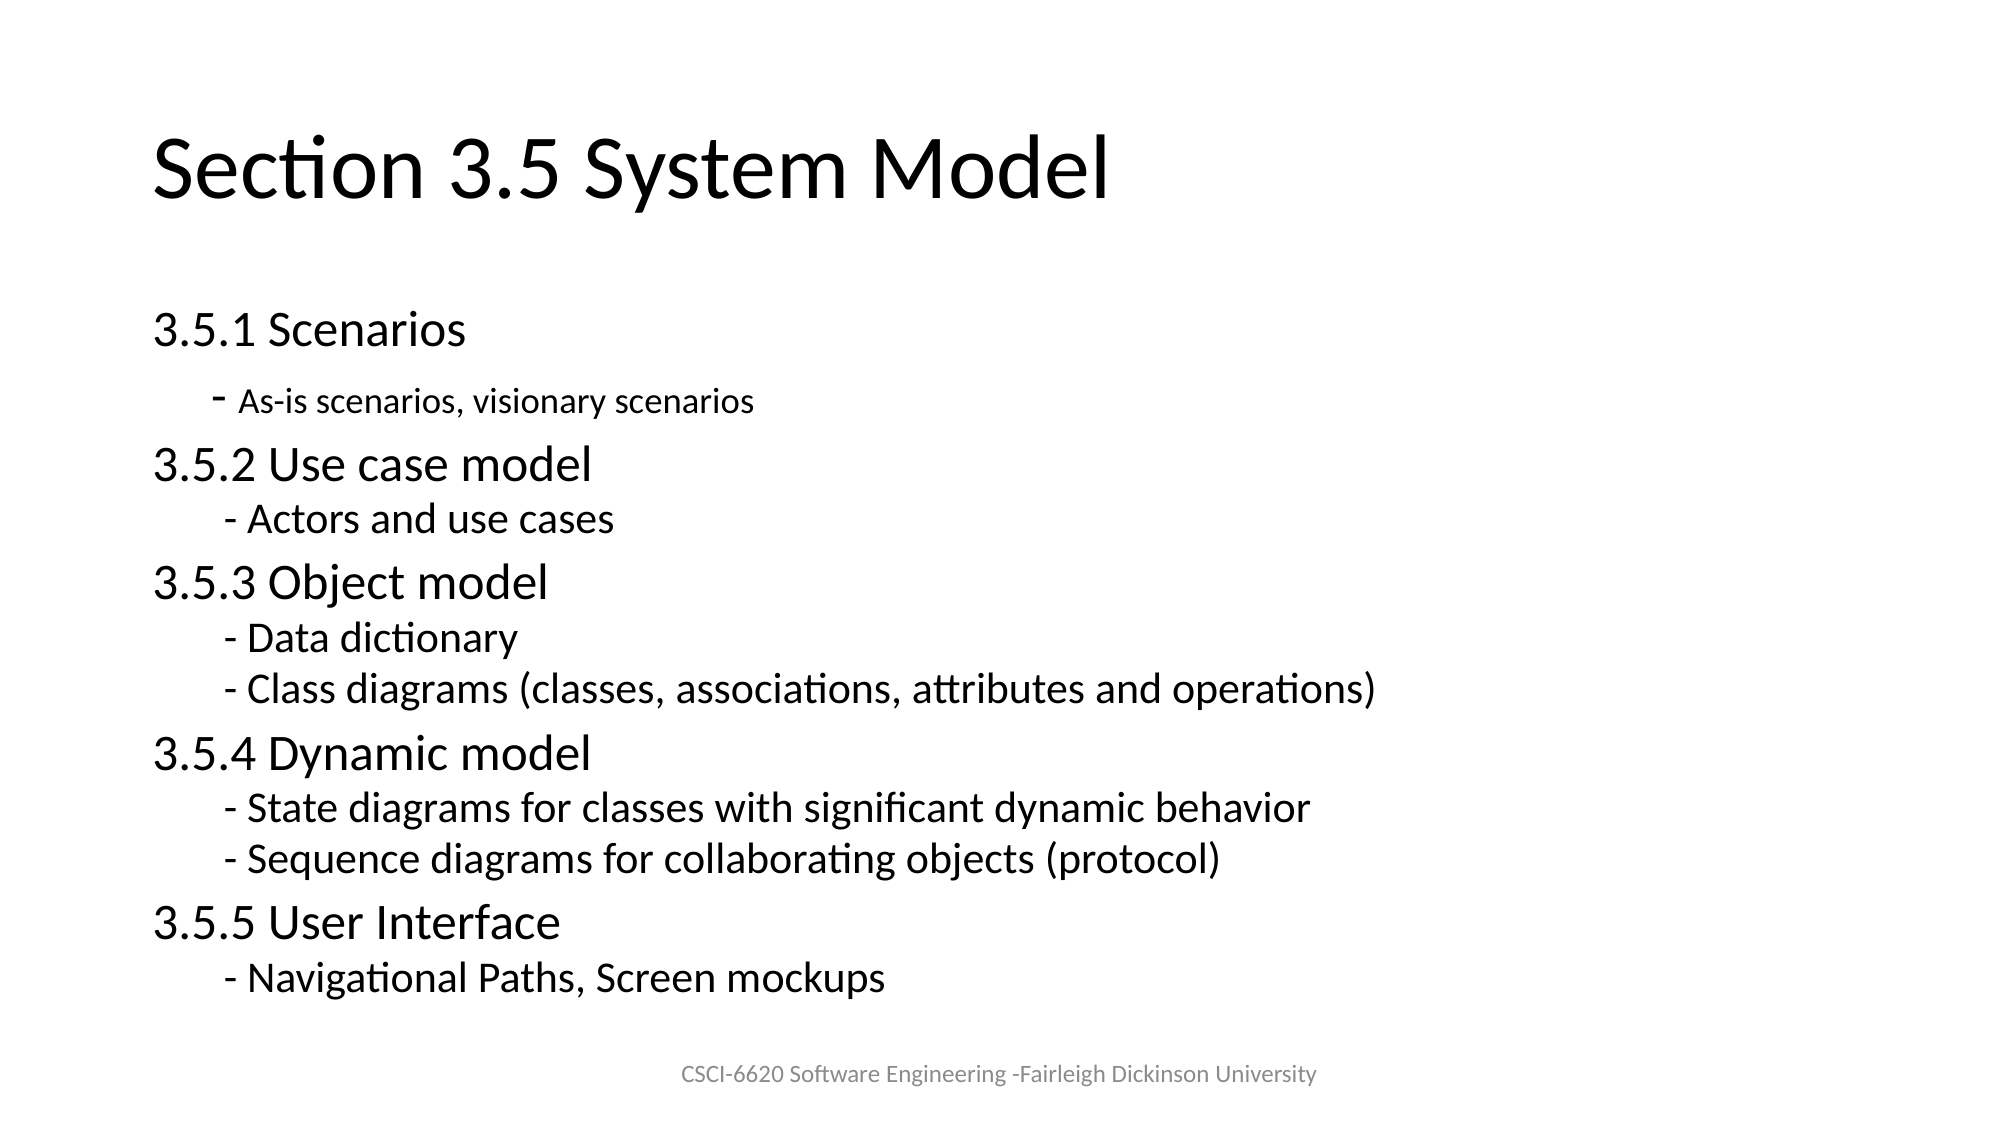

# Section 3.5 System Model
3.5.1 Scenarios
	  - As-is scenarios, visionary scenarios
3.5.2 Use case model
- Actors and use cases
3.5.3 Object model
- Data dictionary
- Class diagrams (classes, associations, attributes and operations)
3.5.4 Dynamic model
- State diagrams for classes with significant dynamic behavior
- Sequence diagrams for collaborating objects (protocol)
3.5.5 User Interface
- Navigational Paths, Screen mockups
CSCI-6620 Software Engineering -Fairleigh Dickinson University